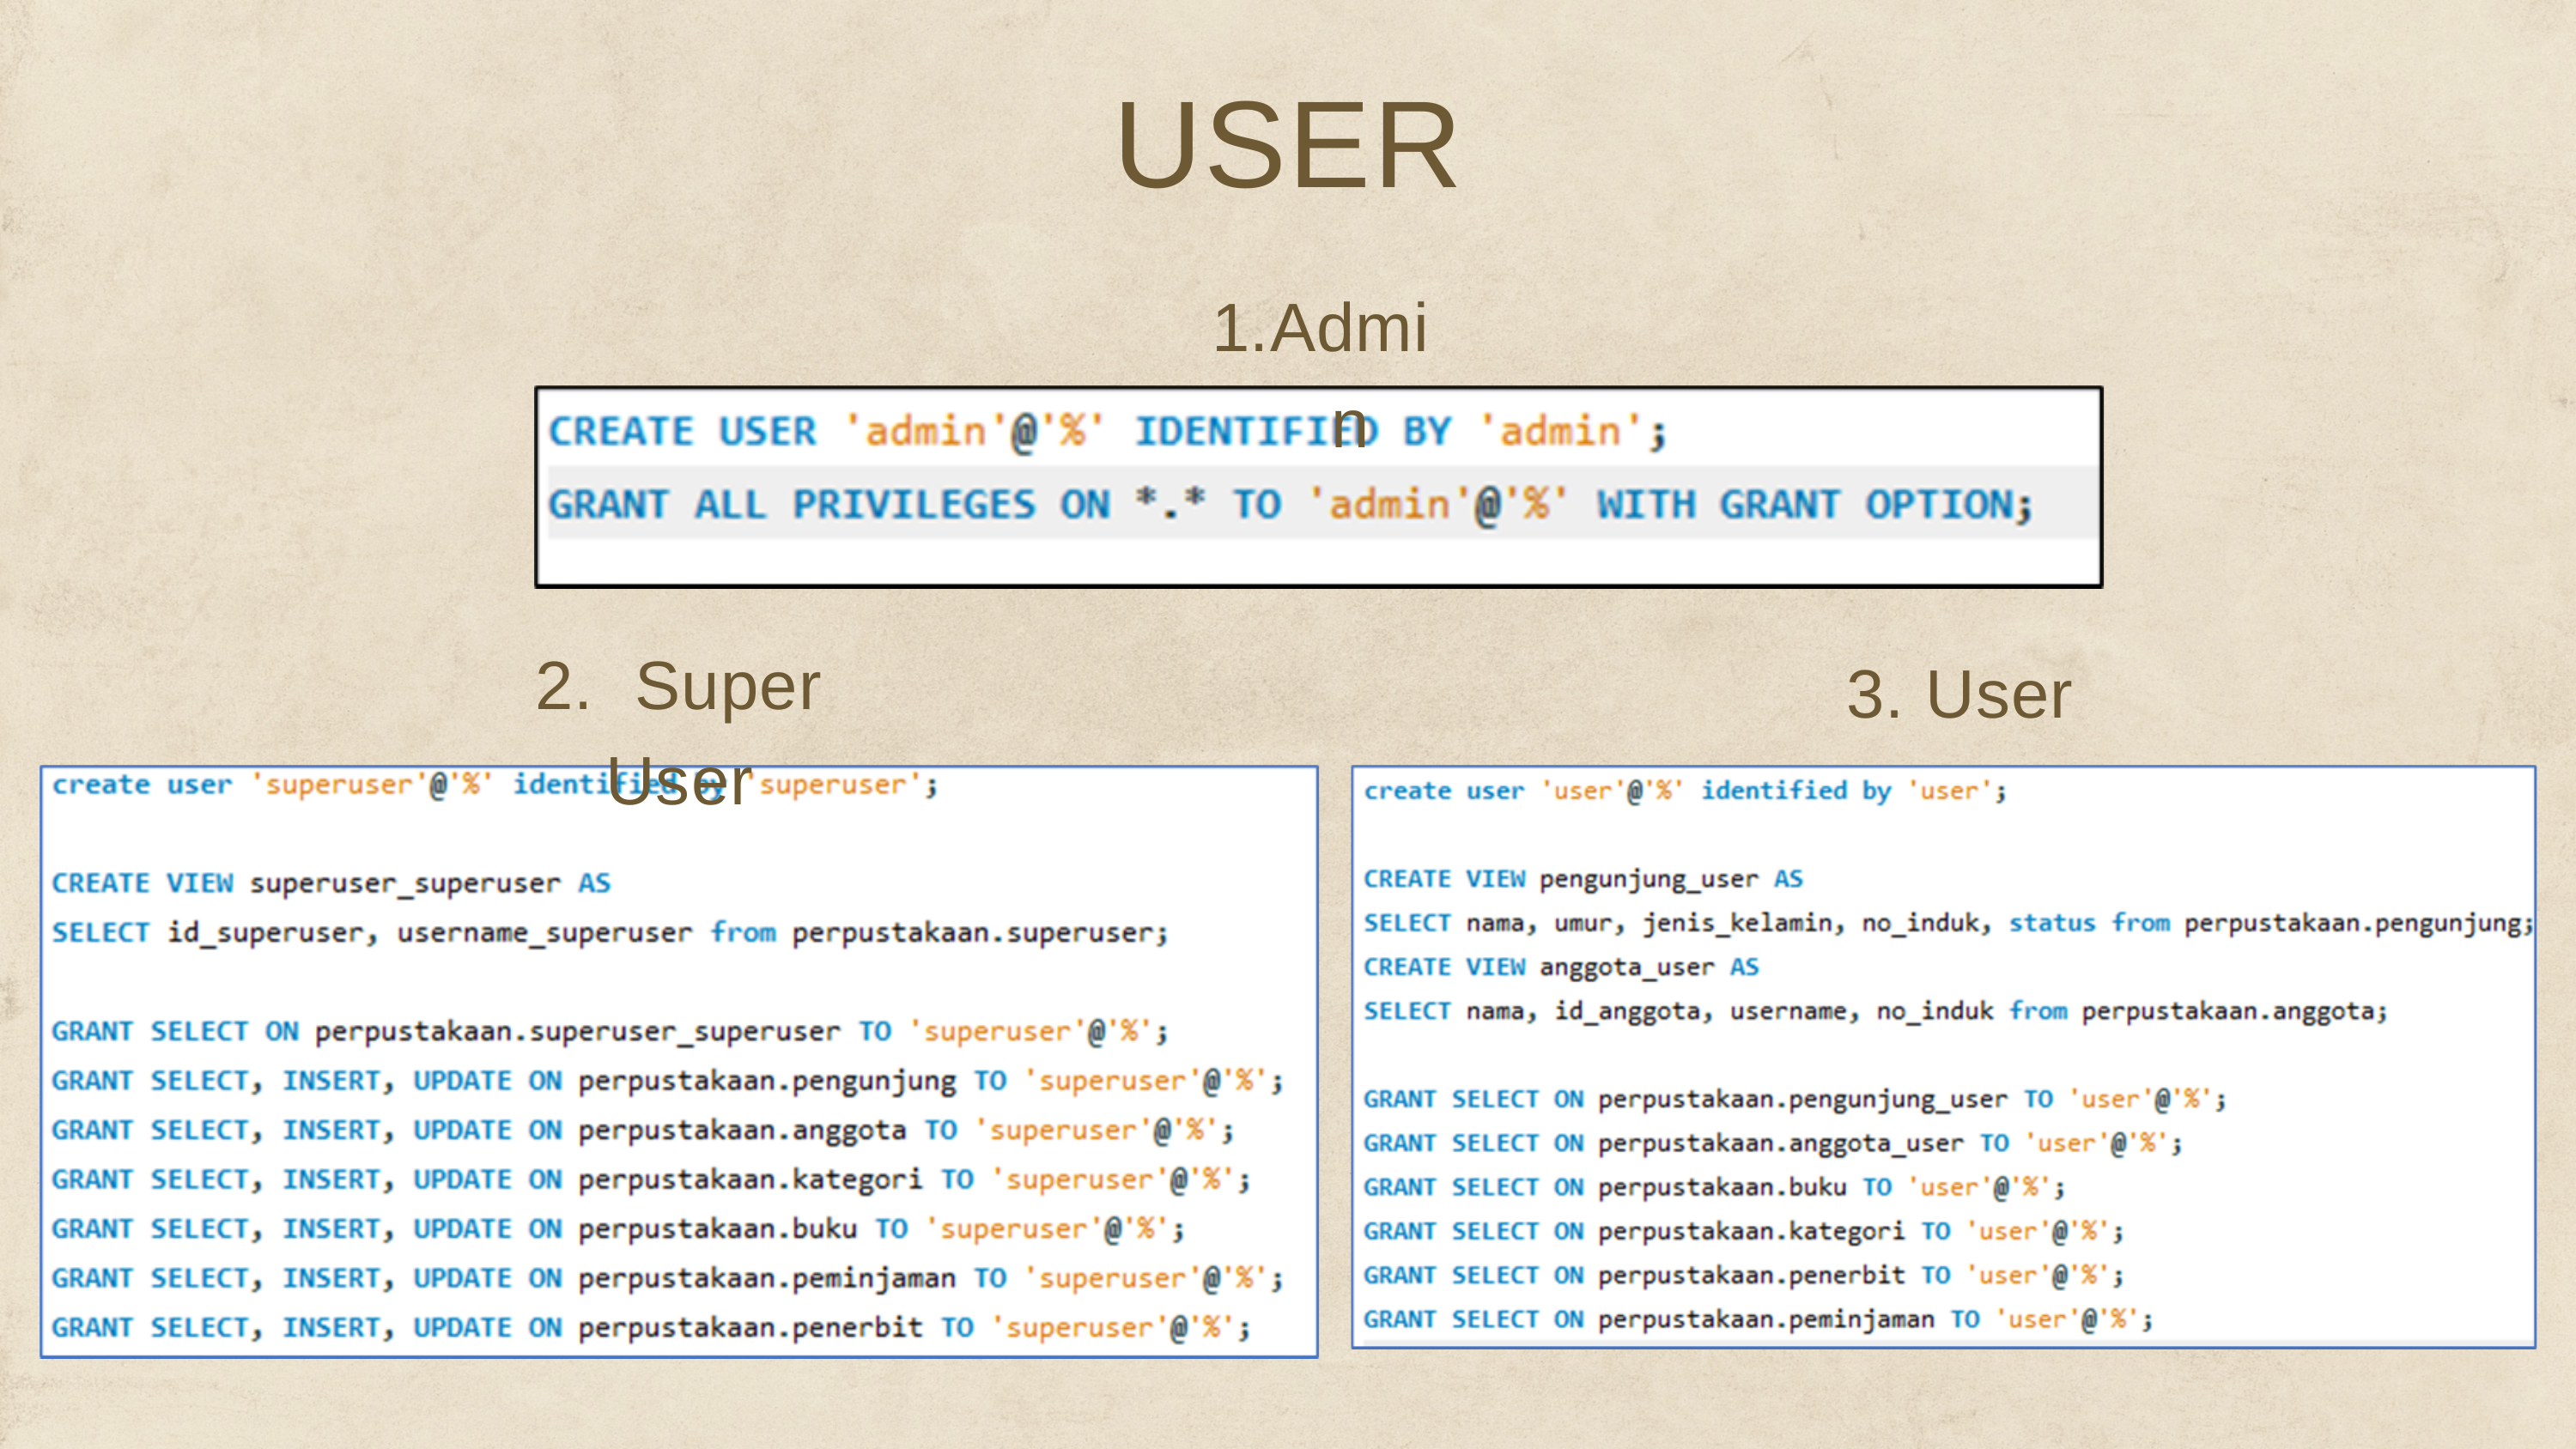

USER
Admin

3. User
2.  Super User